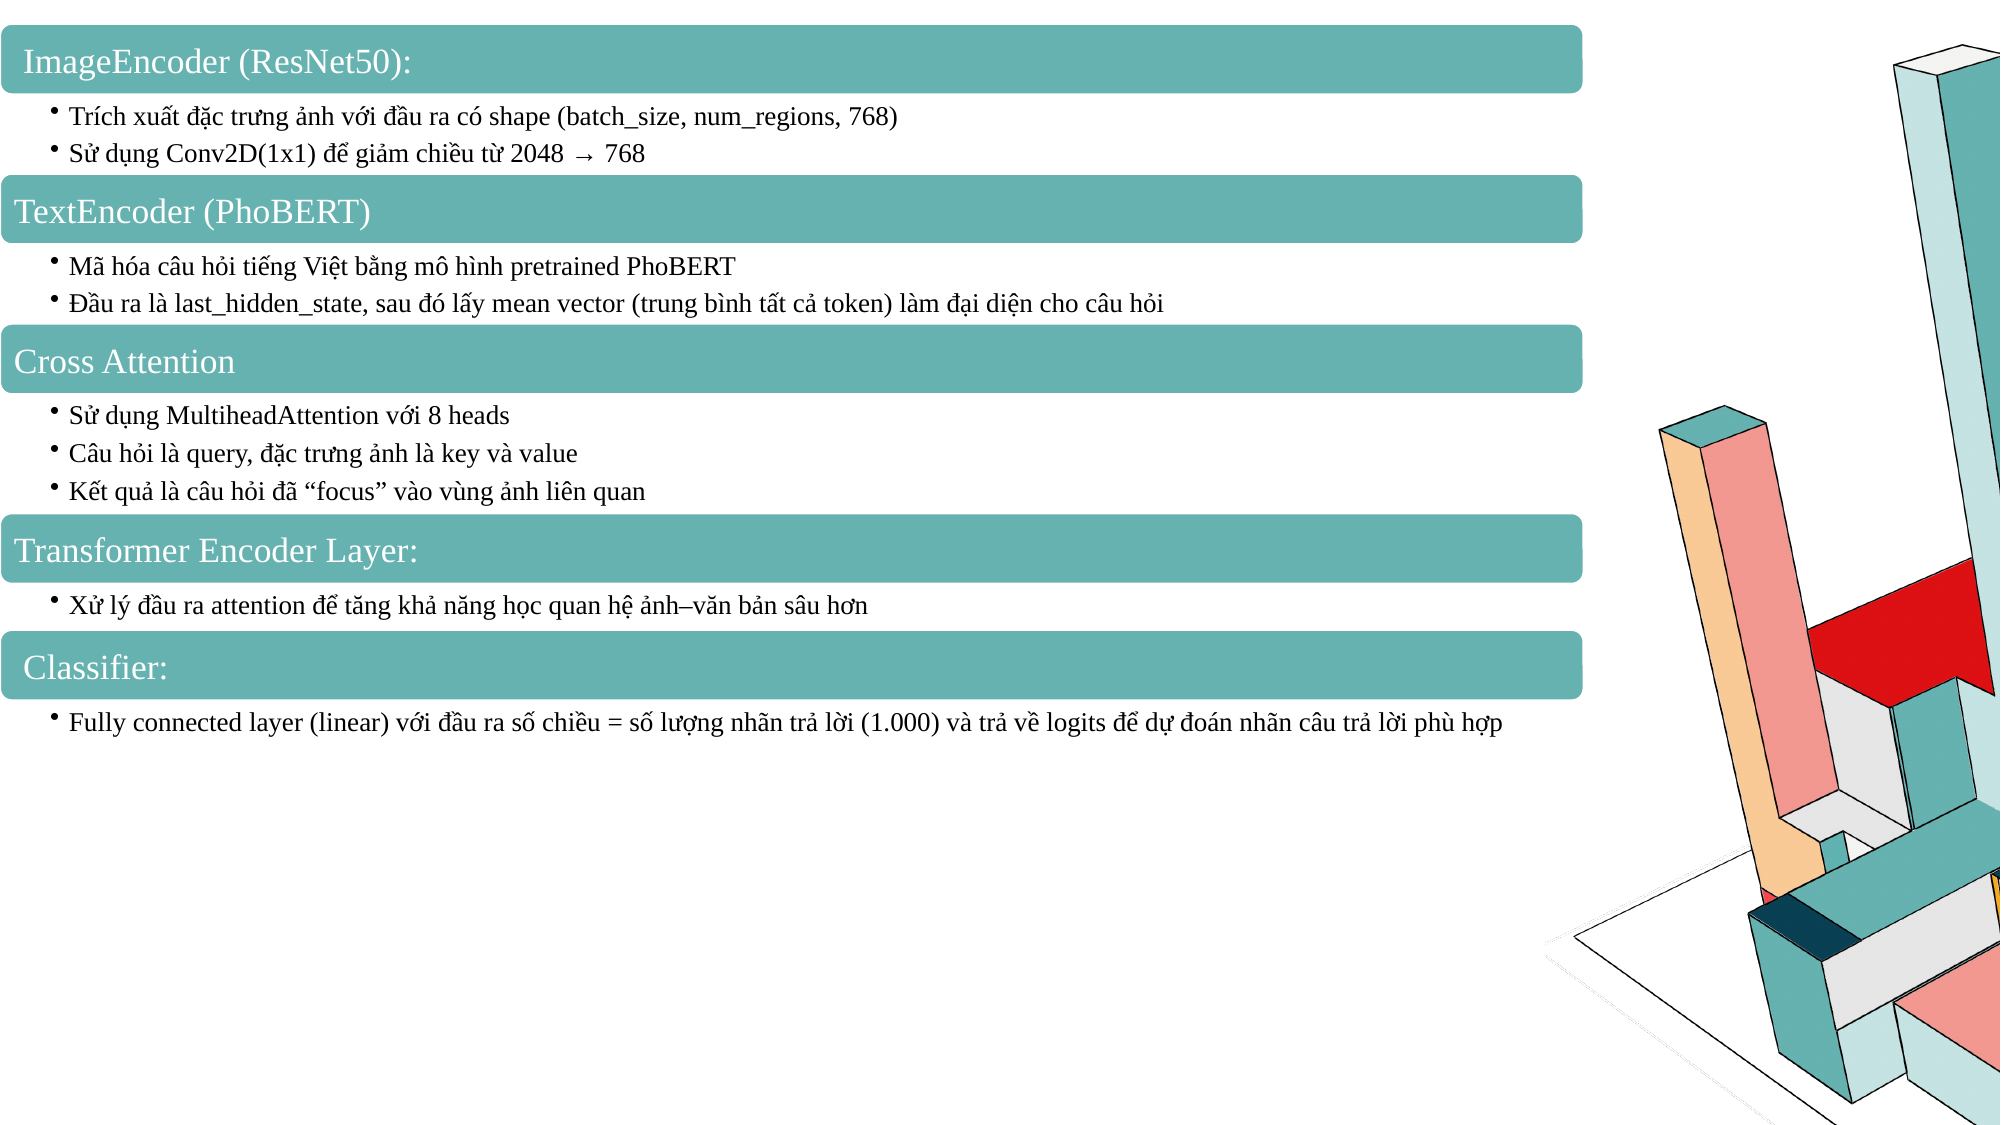

# Thành phần chính trong mô hình
 ImageEncoder (ResNet50):
Trích xuất đặc trưng ảnh với đầu ra có shape (batch_size, num_regions, 768)
Sử dụng Conv2D(1x1) để giảm chiều từ 2048 → 768
TextEncoder (PhoBERT)
Mã hóa câu hỏi tiếng Việt bằng mô hình pretrained PhoBERT
Đầu ra là last_hidden_state, sau đó lấy mean vector (trung bình tất cả token) làm đại diện cho câu hỏi
Cross Attention
Sử dụng MultiheadAttention với 8 heads
Câu hỏi là query, đặc trưng ảnh là key và value
Kết quả là câu hỏi đã “focus” vào vùng ảnh liên quan
Transformer Encoder Layer:
Xử lý đầu ra attention để tăng khả năng học quan hệ ảnh–văn bản sâu hơn
 Classifier:
Fully connected layer (linear) với đầu ra số chiều = số lượng nhãn trả lời (1.000) và trả về logits để dự đoán nhãn câu trả lời phù hợp